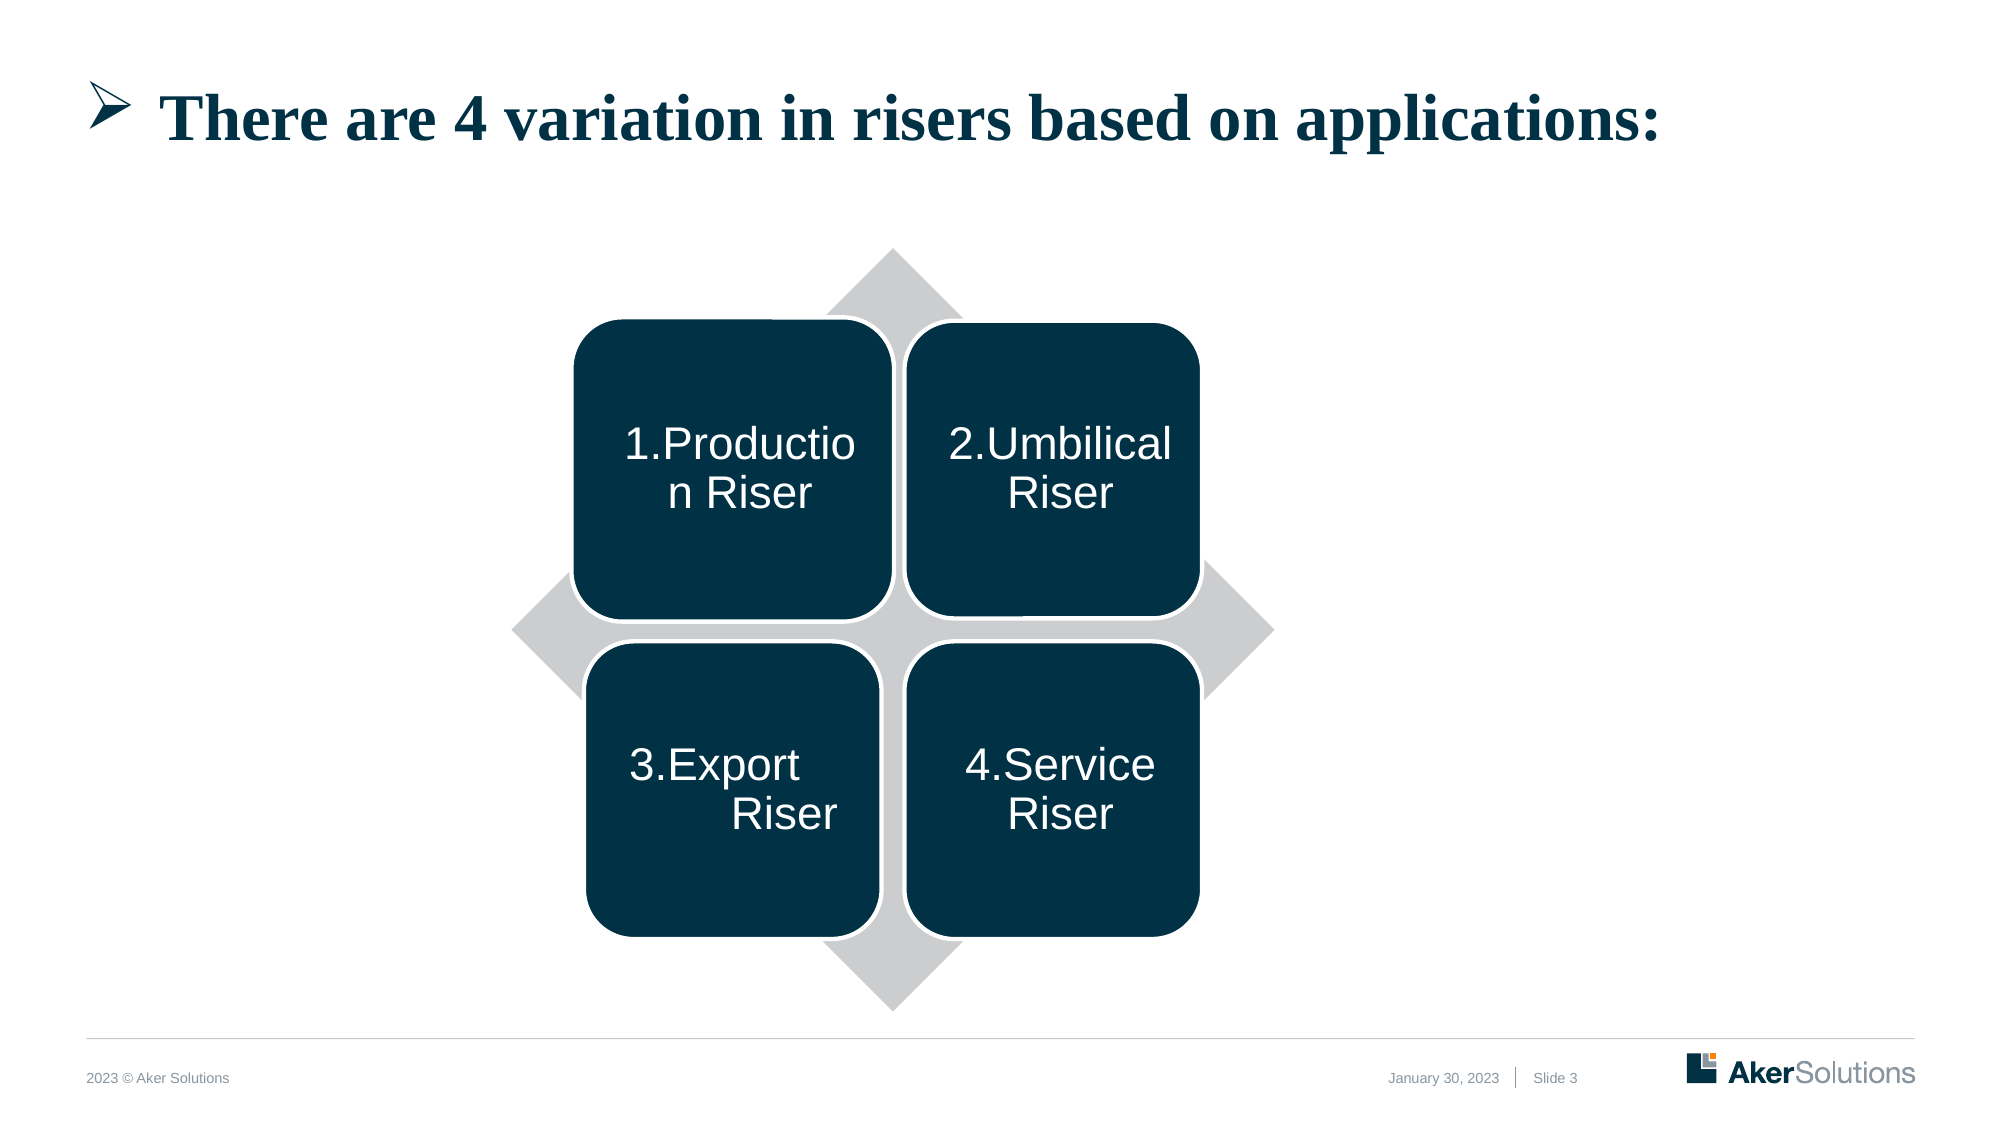

# There are 4 variation in risers based on applications:
1.Production Riser
2.Umbilical Riser
3.Export            Riser
4.Service Riser
January 30, 2023
Slide 3